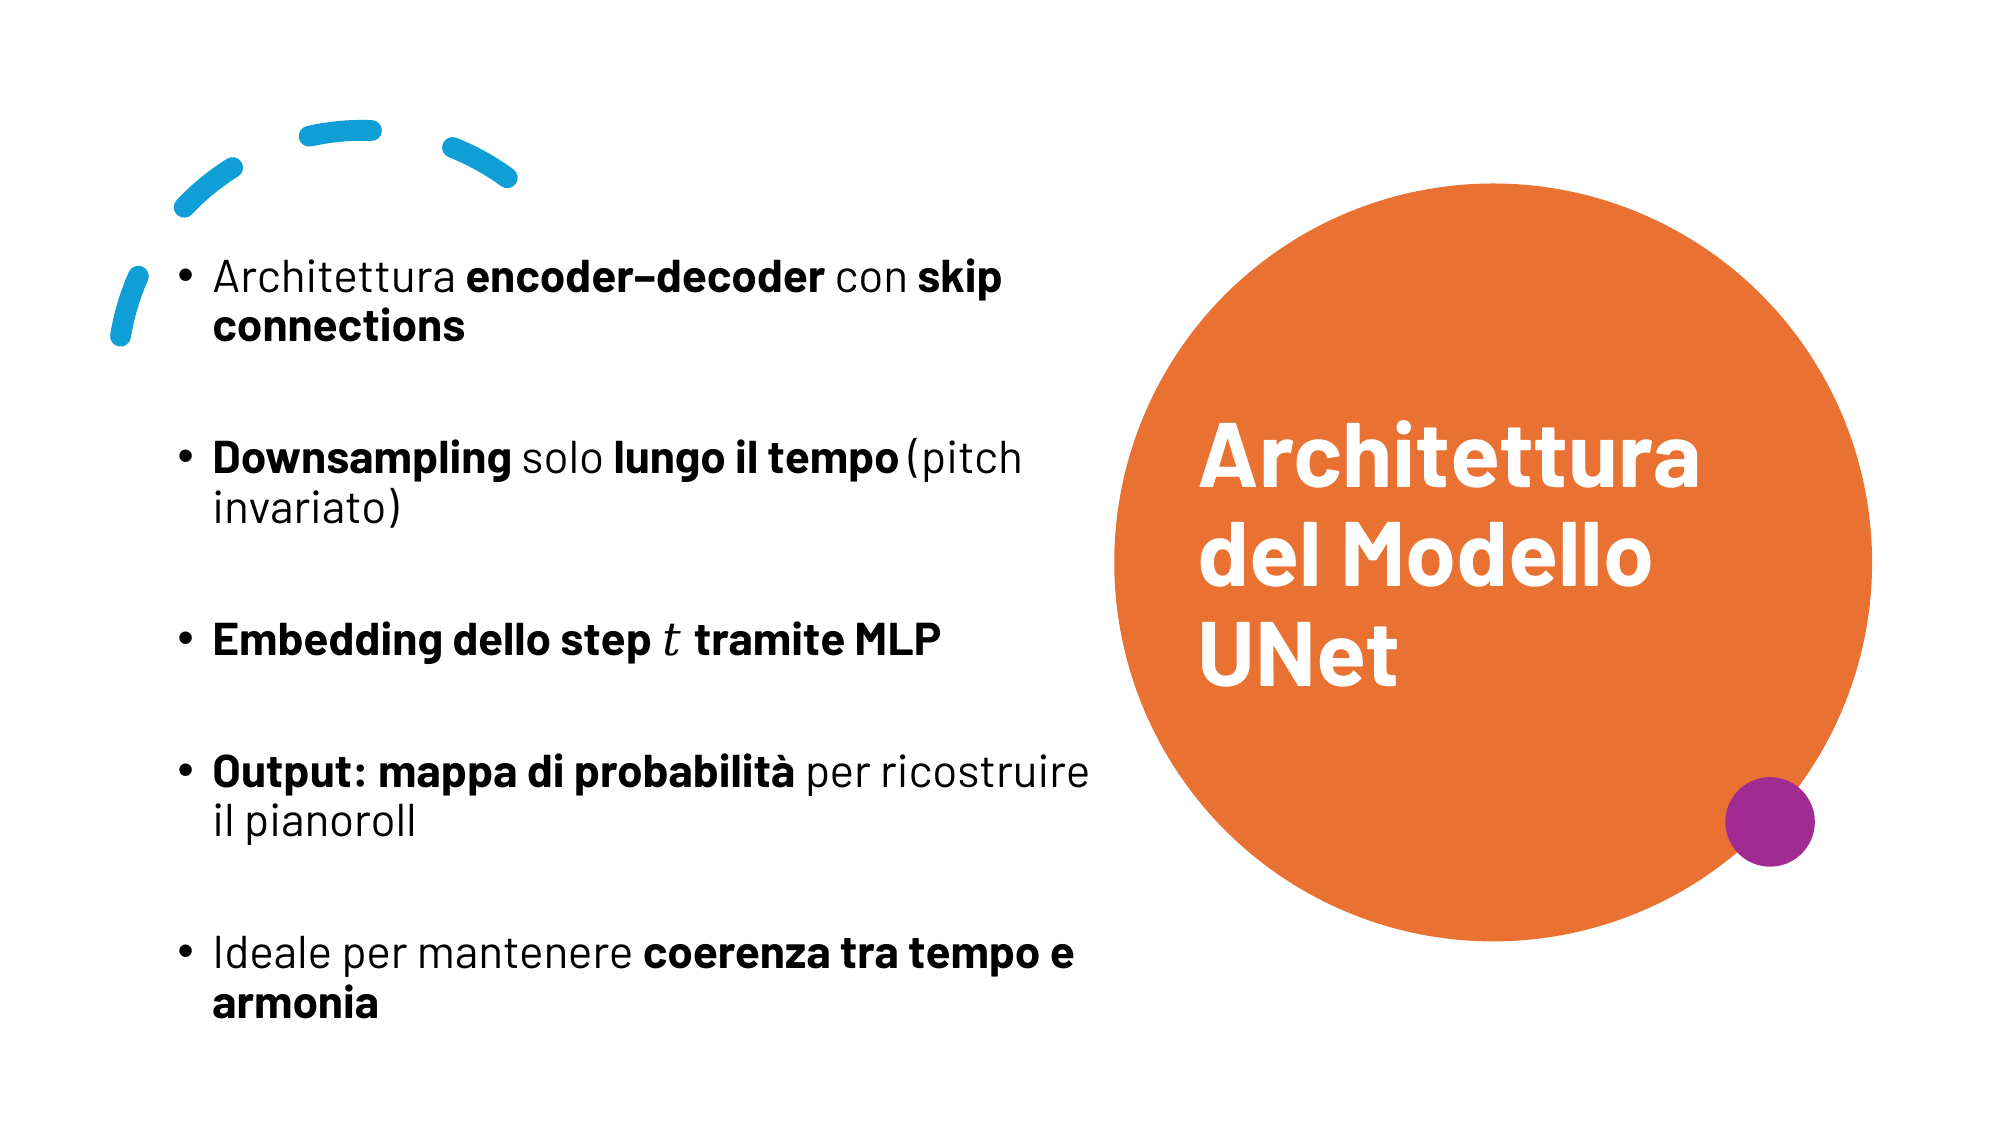

# Architettura del Modello UNet
Architettura encoder–decoder con skip connections

Downsampling solo lungo il tempo (pitch invariato)

Embedding dello step 𝑡 tramite MLP

Output: mappa di probabilità per ricostruire il pianoroll

Ideale per mantenere coerenza tra tempo e armonia